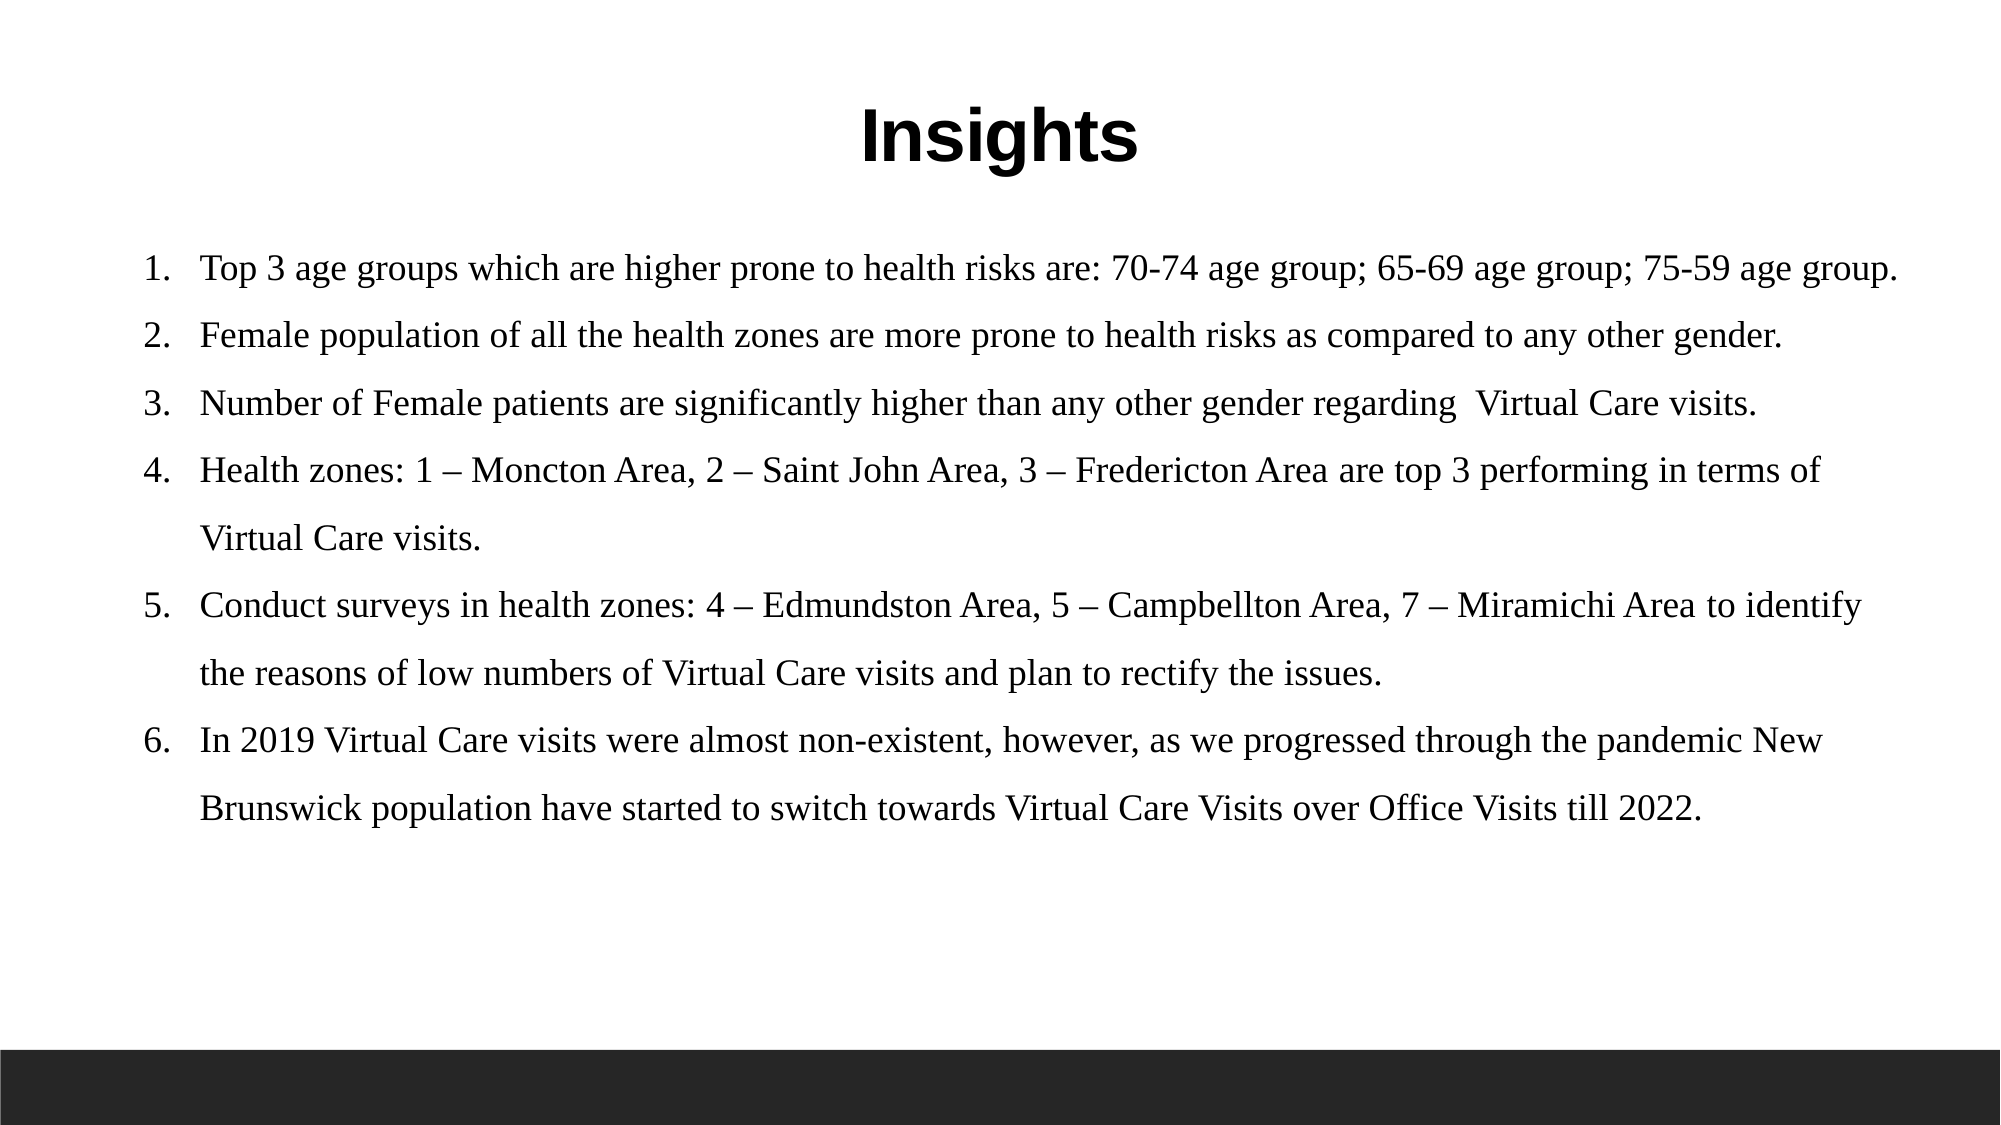

Insights
Top 3 age groups which are higher prone to health risks are: 70-74 age group; 65-69 age group; 75-59 age group.
Female population of all the health zones are more prone to health risks as compared to any other gender.
Number of Female patients are significantly higher than any other gender regarding  Virtual Care visits.
Health zones: 1 – Moncton Area, 2 – Saint John Area, 3 – Fredericton Area are top 3 performing in terms of Virtual Care visits.
Conduct surveys in health zones: 4 – Edmundston Area, 5 – Campbellton Area, 7 – Miramichi Area to identify the reasons of low numbers of Virtual Care visits and plan to rectify the issues.
In 2019 Virtual Care visits were almost non-existent, however, as we progressed through the pandemic New Brunswick population have started to switch towards Virtual Care Visits over Office Visits till 2022.